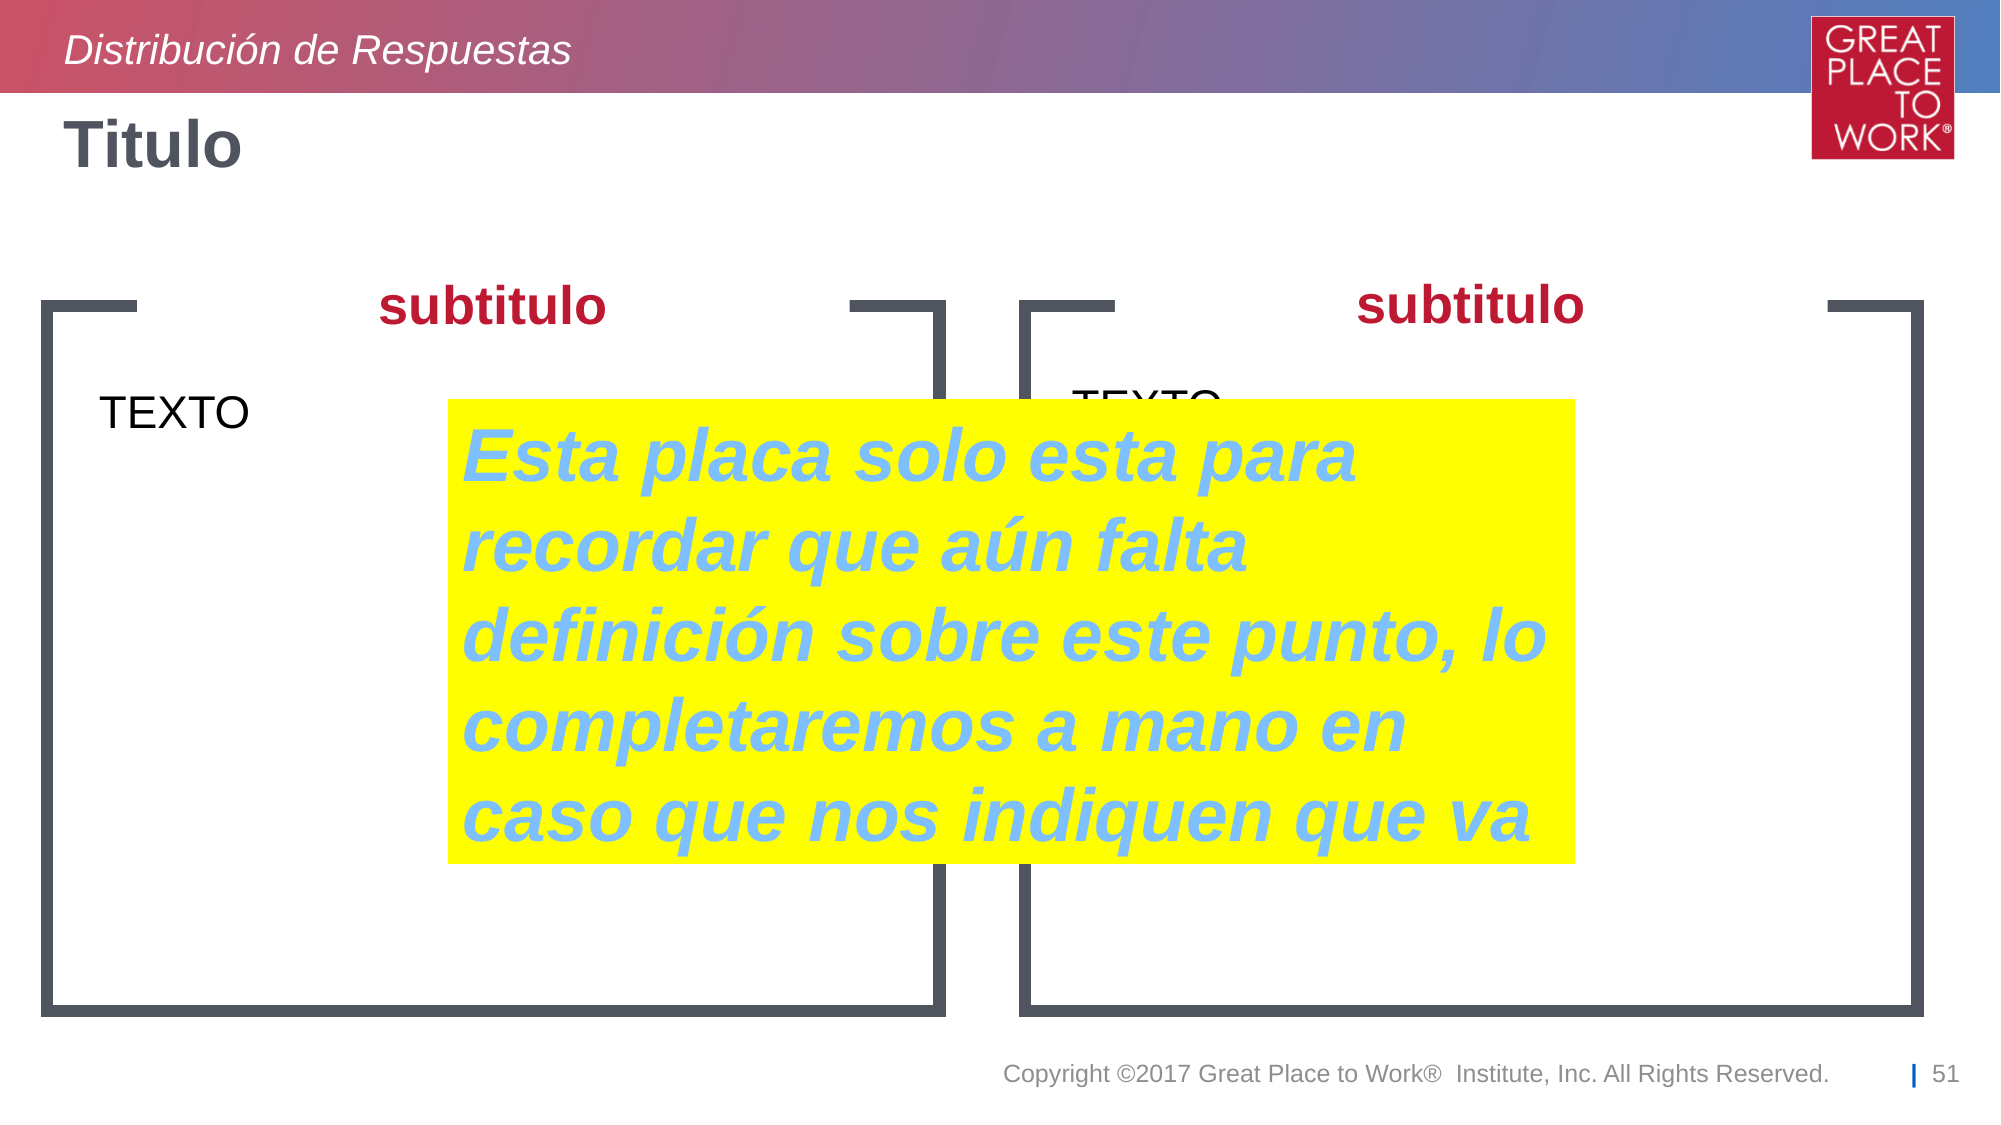

Distribución de Respuestas
# Titulo
subtitulo
subtitulo
TEXTO

TEXTO

Esta placa solo esta para recordar que aún falta definición sobre este punto, lo completaremos a mano en caso que nos indiquen que va
Copyright ©2017 Great Place to Work®  Institute, Inc. All Rights Reserved.
|  51